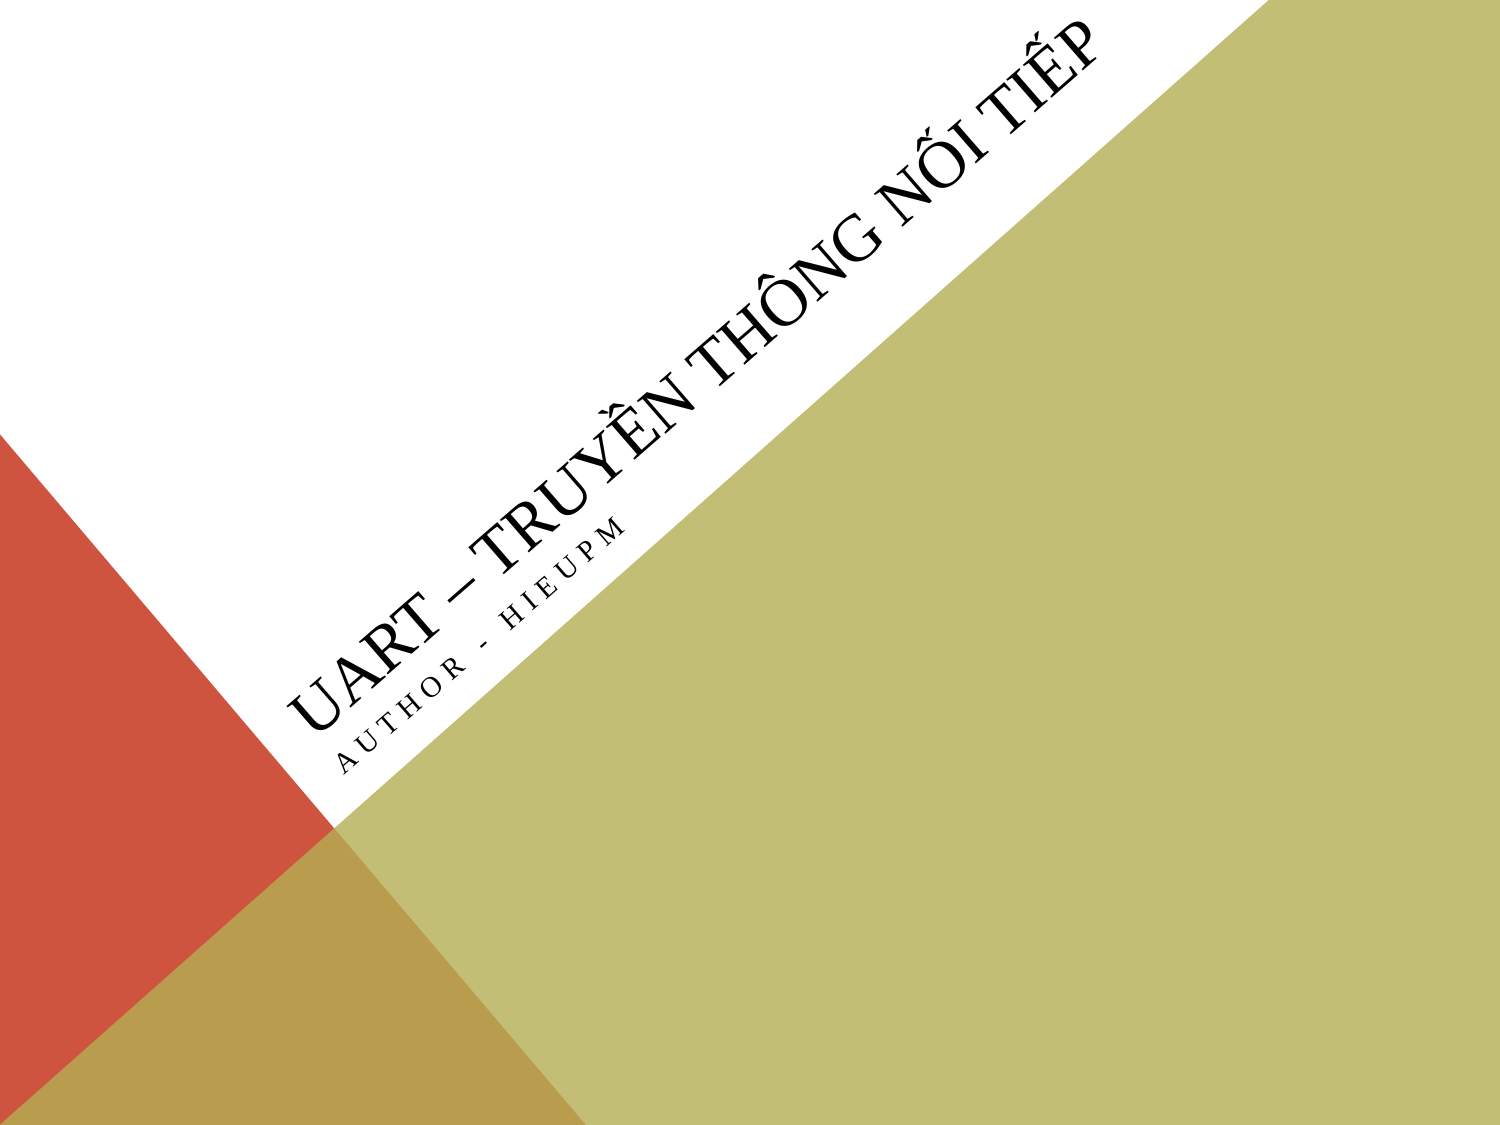

# UART – Truyền Thông nối tiếp
AUTHOR - HIEUPM